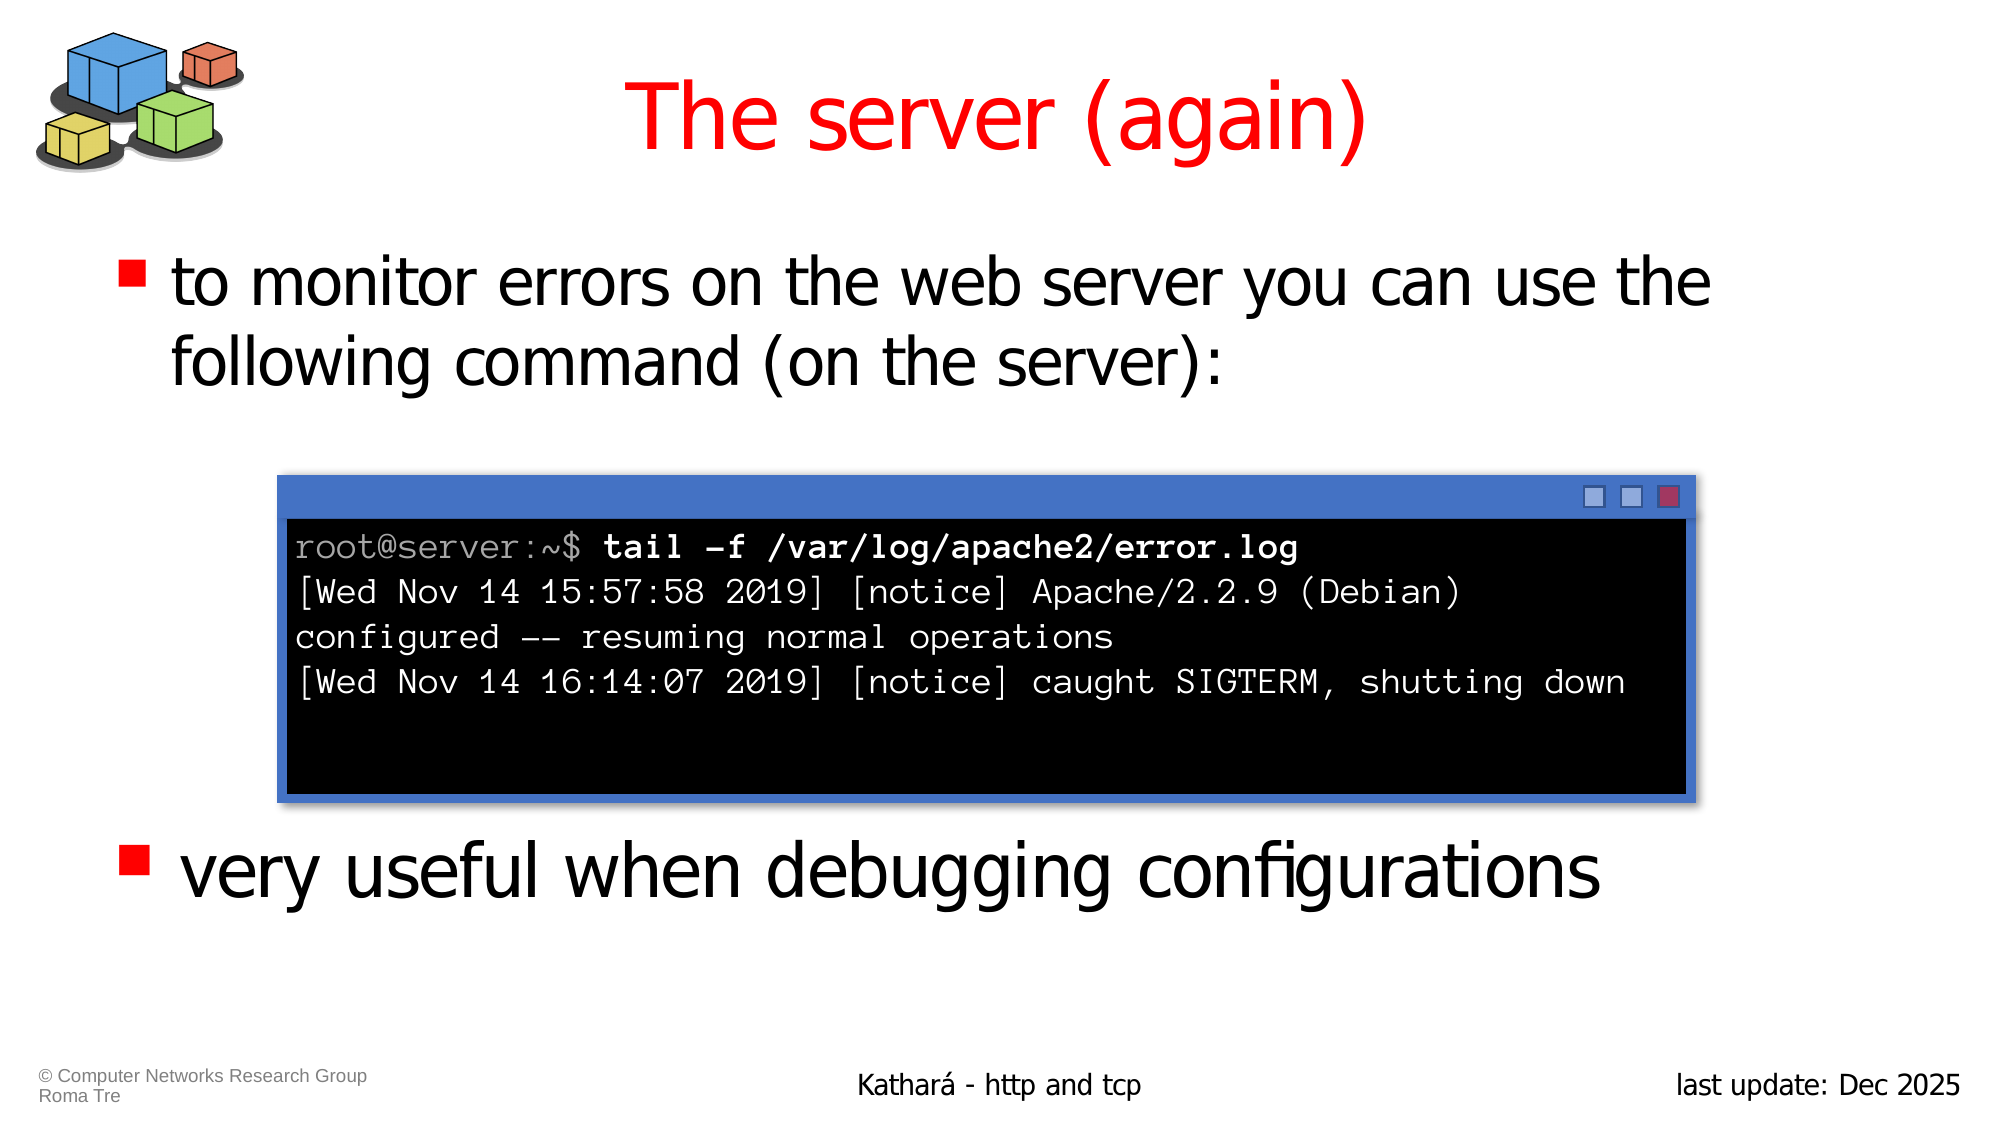

# The server (again)
to monitor errors on the web server you can use the following command (on the server):

very useful when debugging configurations

root@server:~$ tail -f /var/log/apache2/error.log
[Wed Nov 14 15:57:58 2019] [notice] Apache/2.2.9 (Debian) configured -- resuming normal operations
[Wed Nov 14 16:14:07 2019] [notice] caught SIGTERM, shutting down

Kathará - http and tcp
last update: Dec 2025